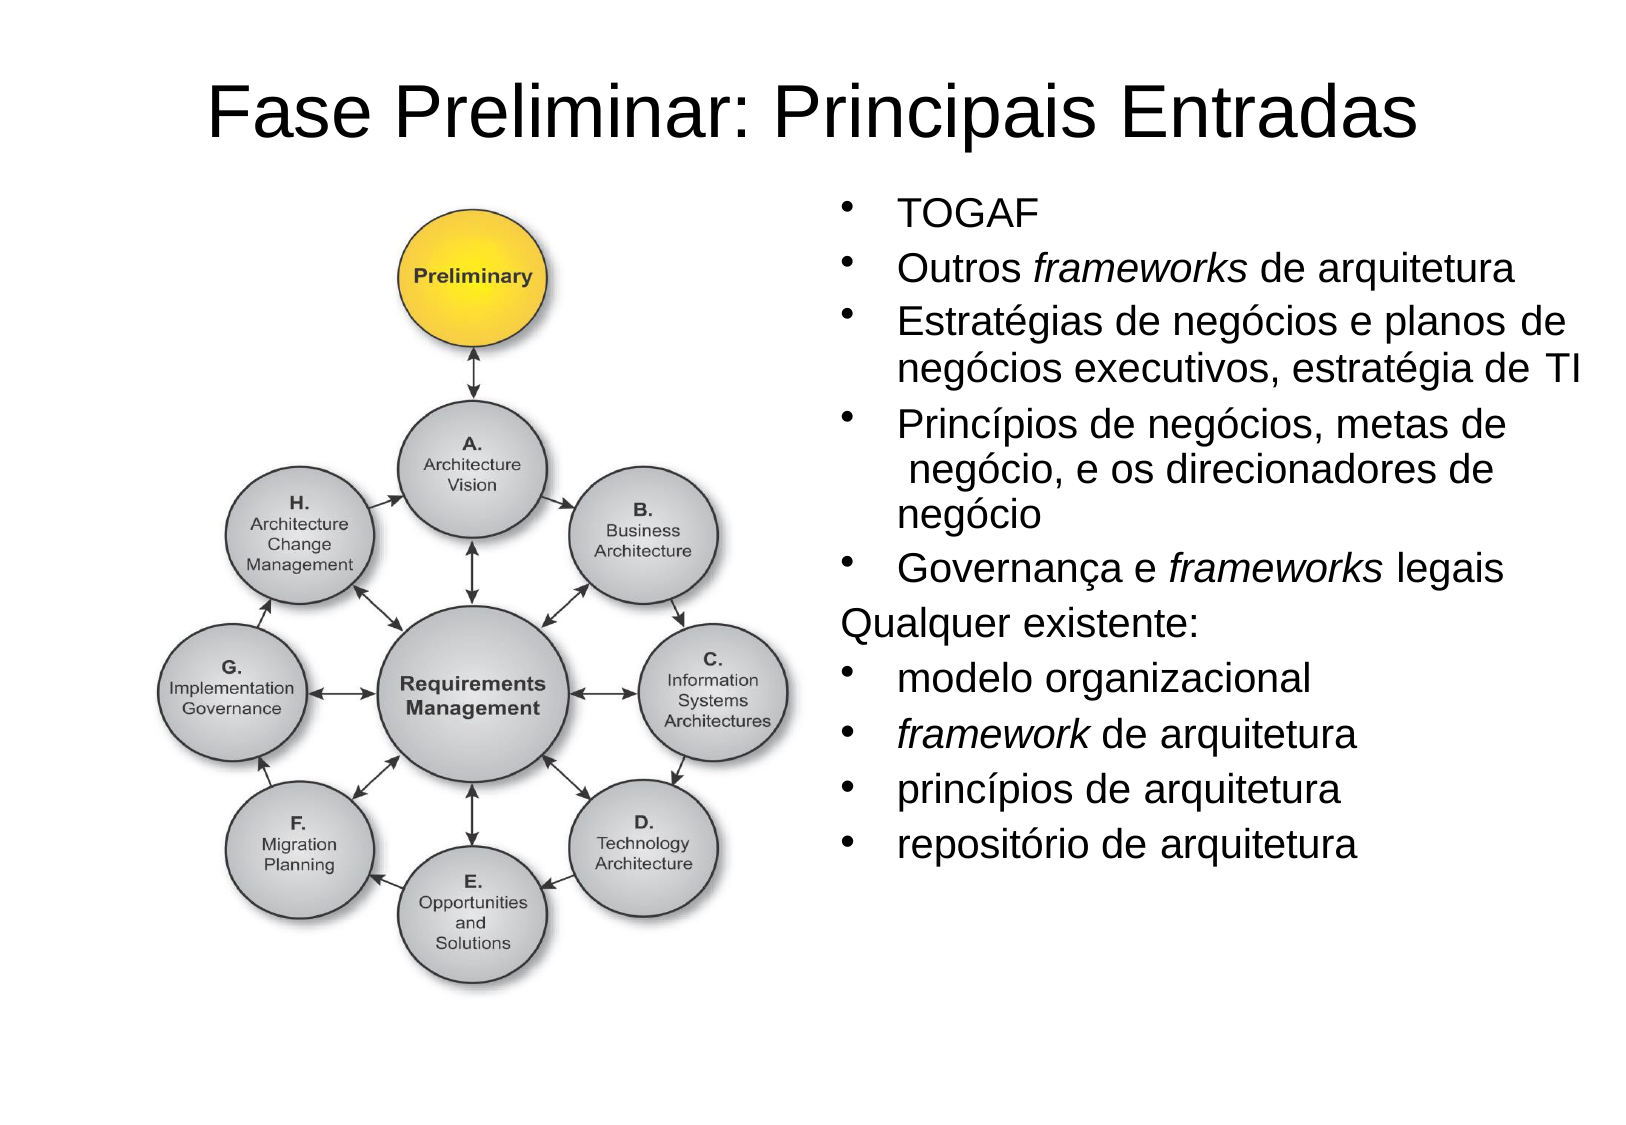

# Fase Preliminar: Principais Entradas
TOGAF
Outros frameworks de arquitetura
Estratégias de negócios e planos de
negócios executivos, estratégia de TI
Princípios de negócios, metas de  negócio, e os direcionadores de  negócio
Governança e frameworks legais
Qualquer existente:
modelo organizacional
framework de arquitetura
princípios de arquitetura
repositório de arquitetura